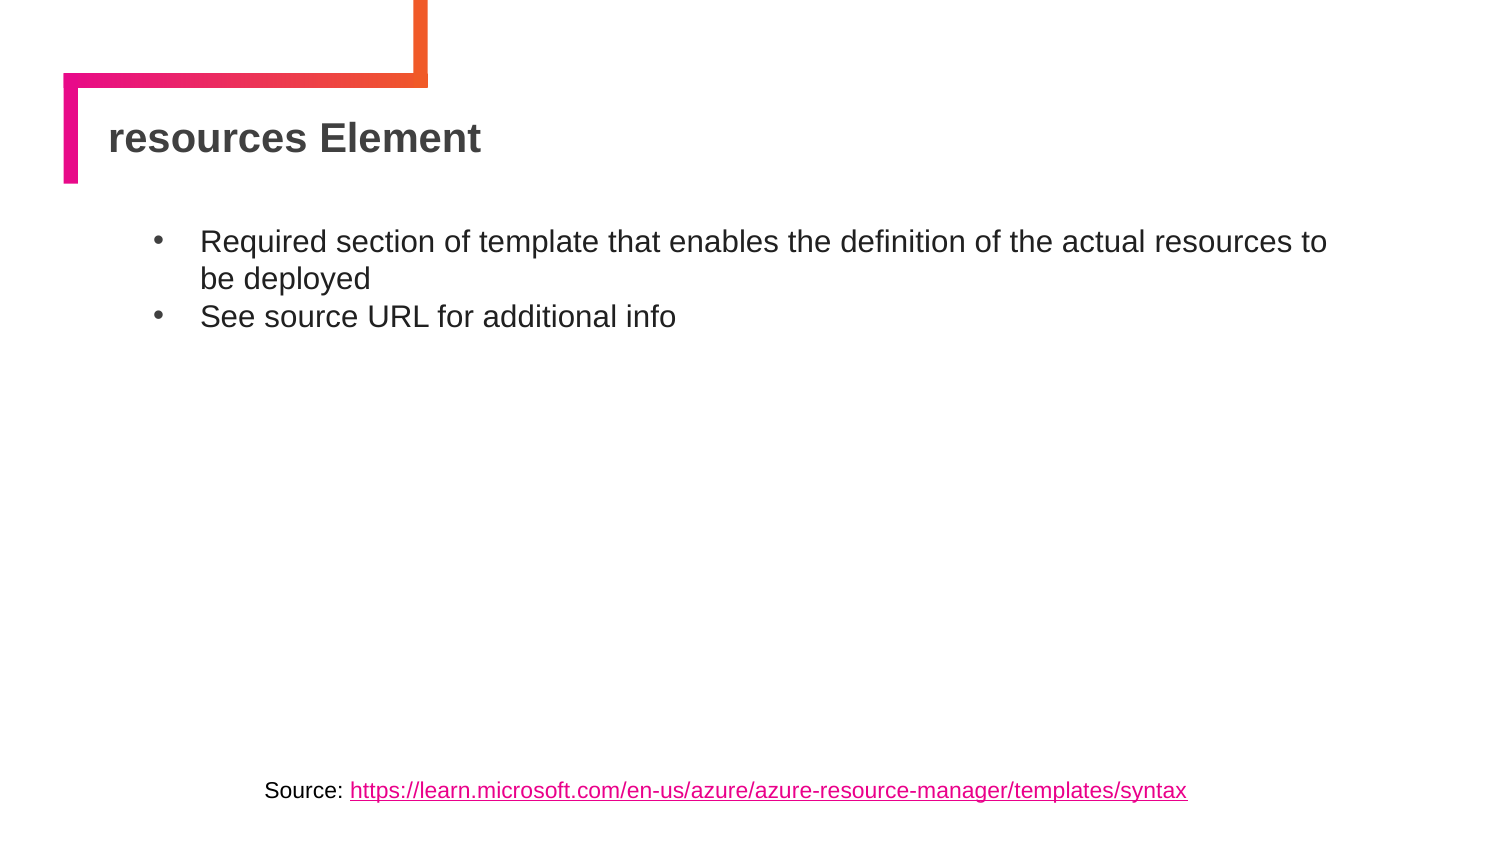

# resources Element
Required section of template that enables the definition of the actual resources to be deployed
See source URL for additional info
Source: https://learn.microsoft.com/en-us/azure/azure-resource-manager/templates/syntax
42